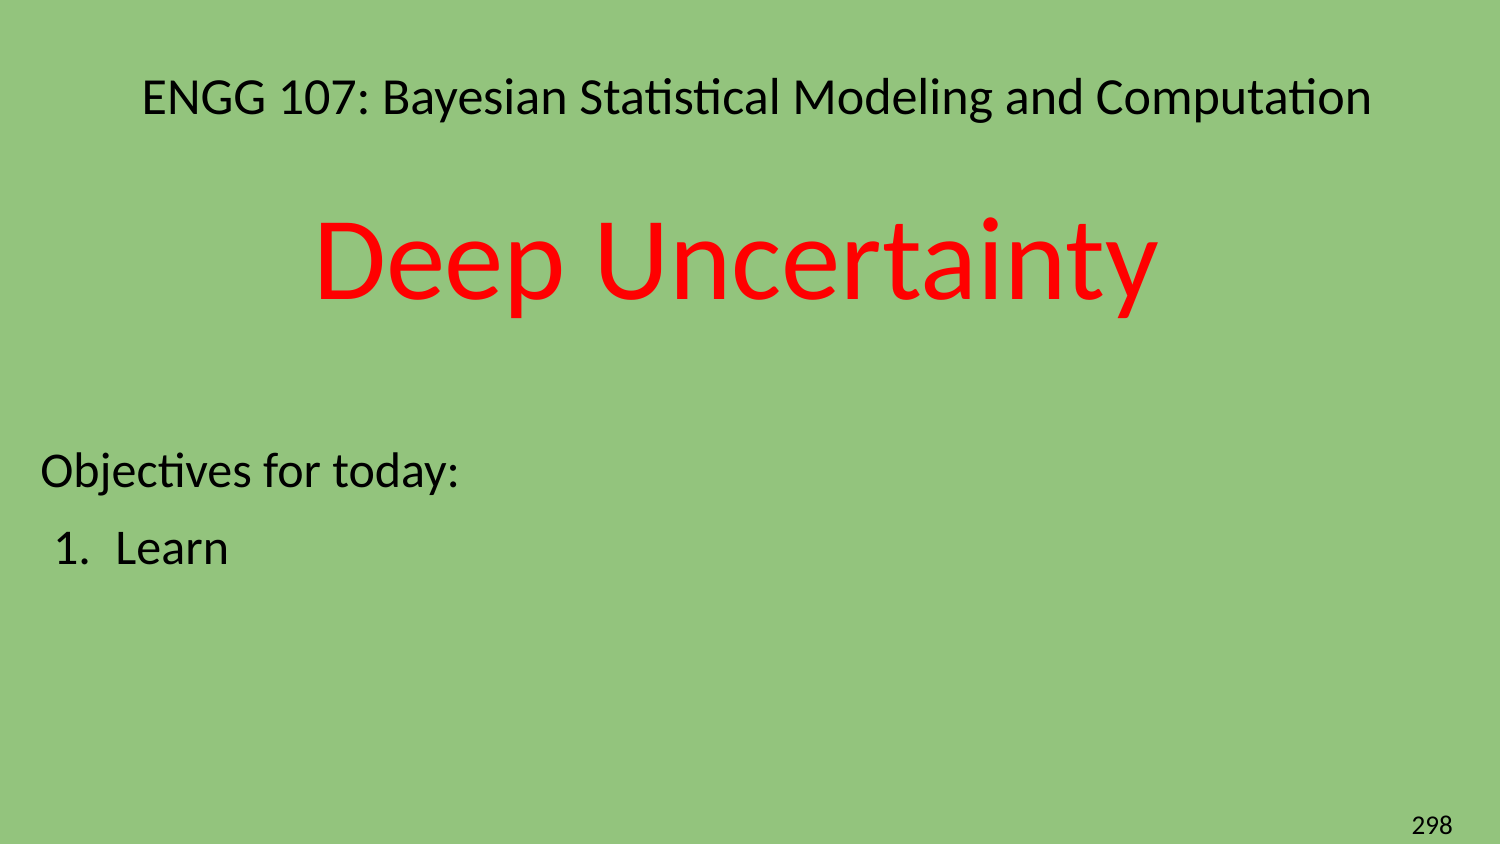

# ENGG 107: Bayesian Statistical Modeling and Computation
Deep Uncertainty
Objectives for today:
Learn
298